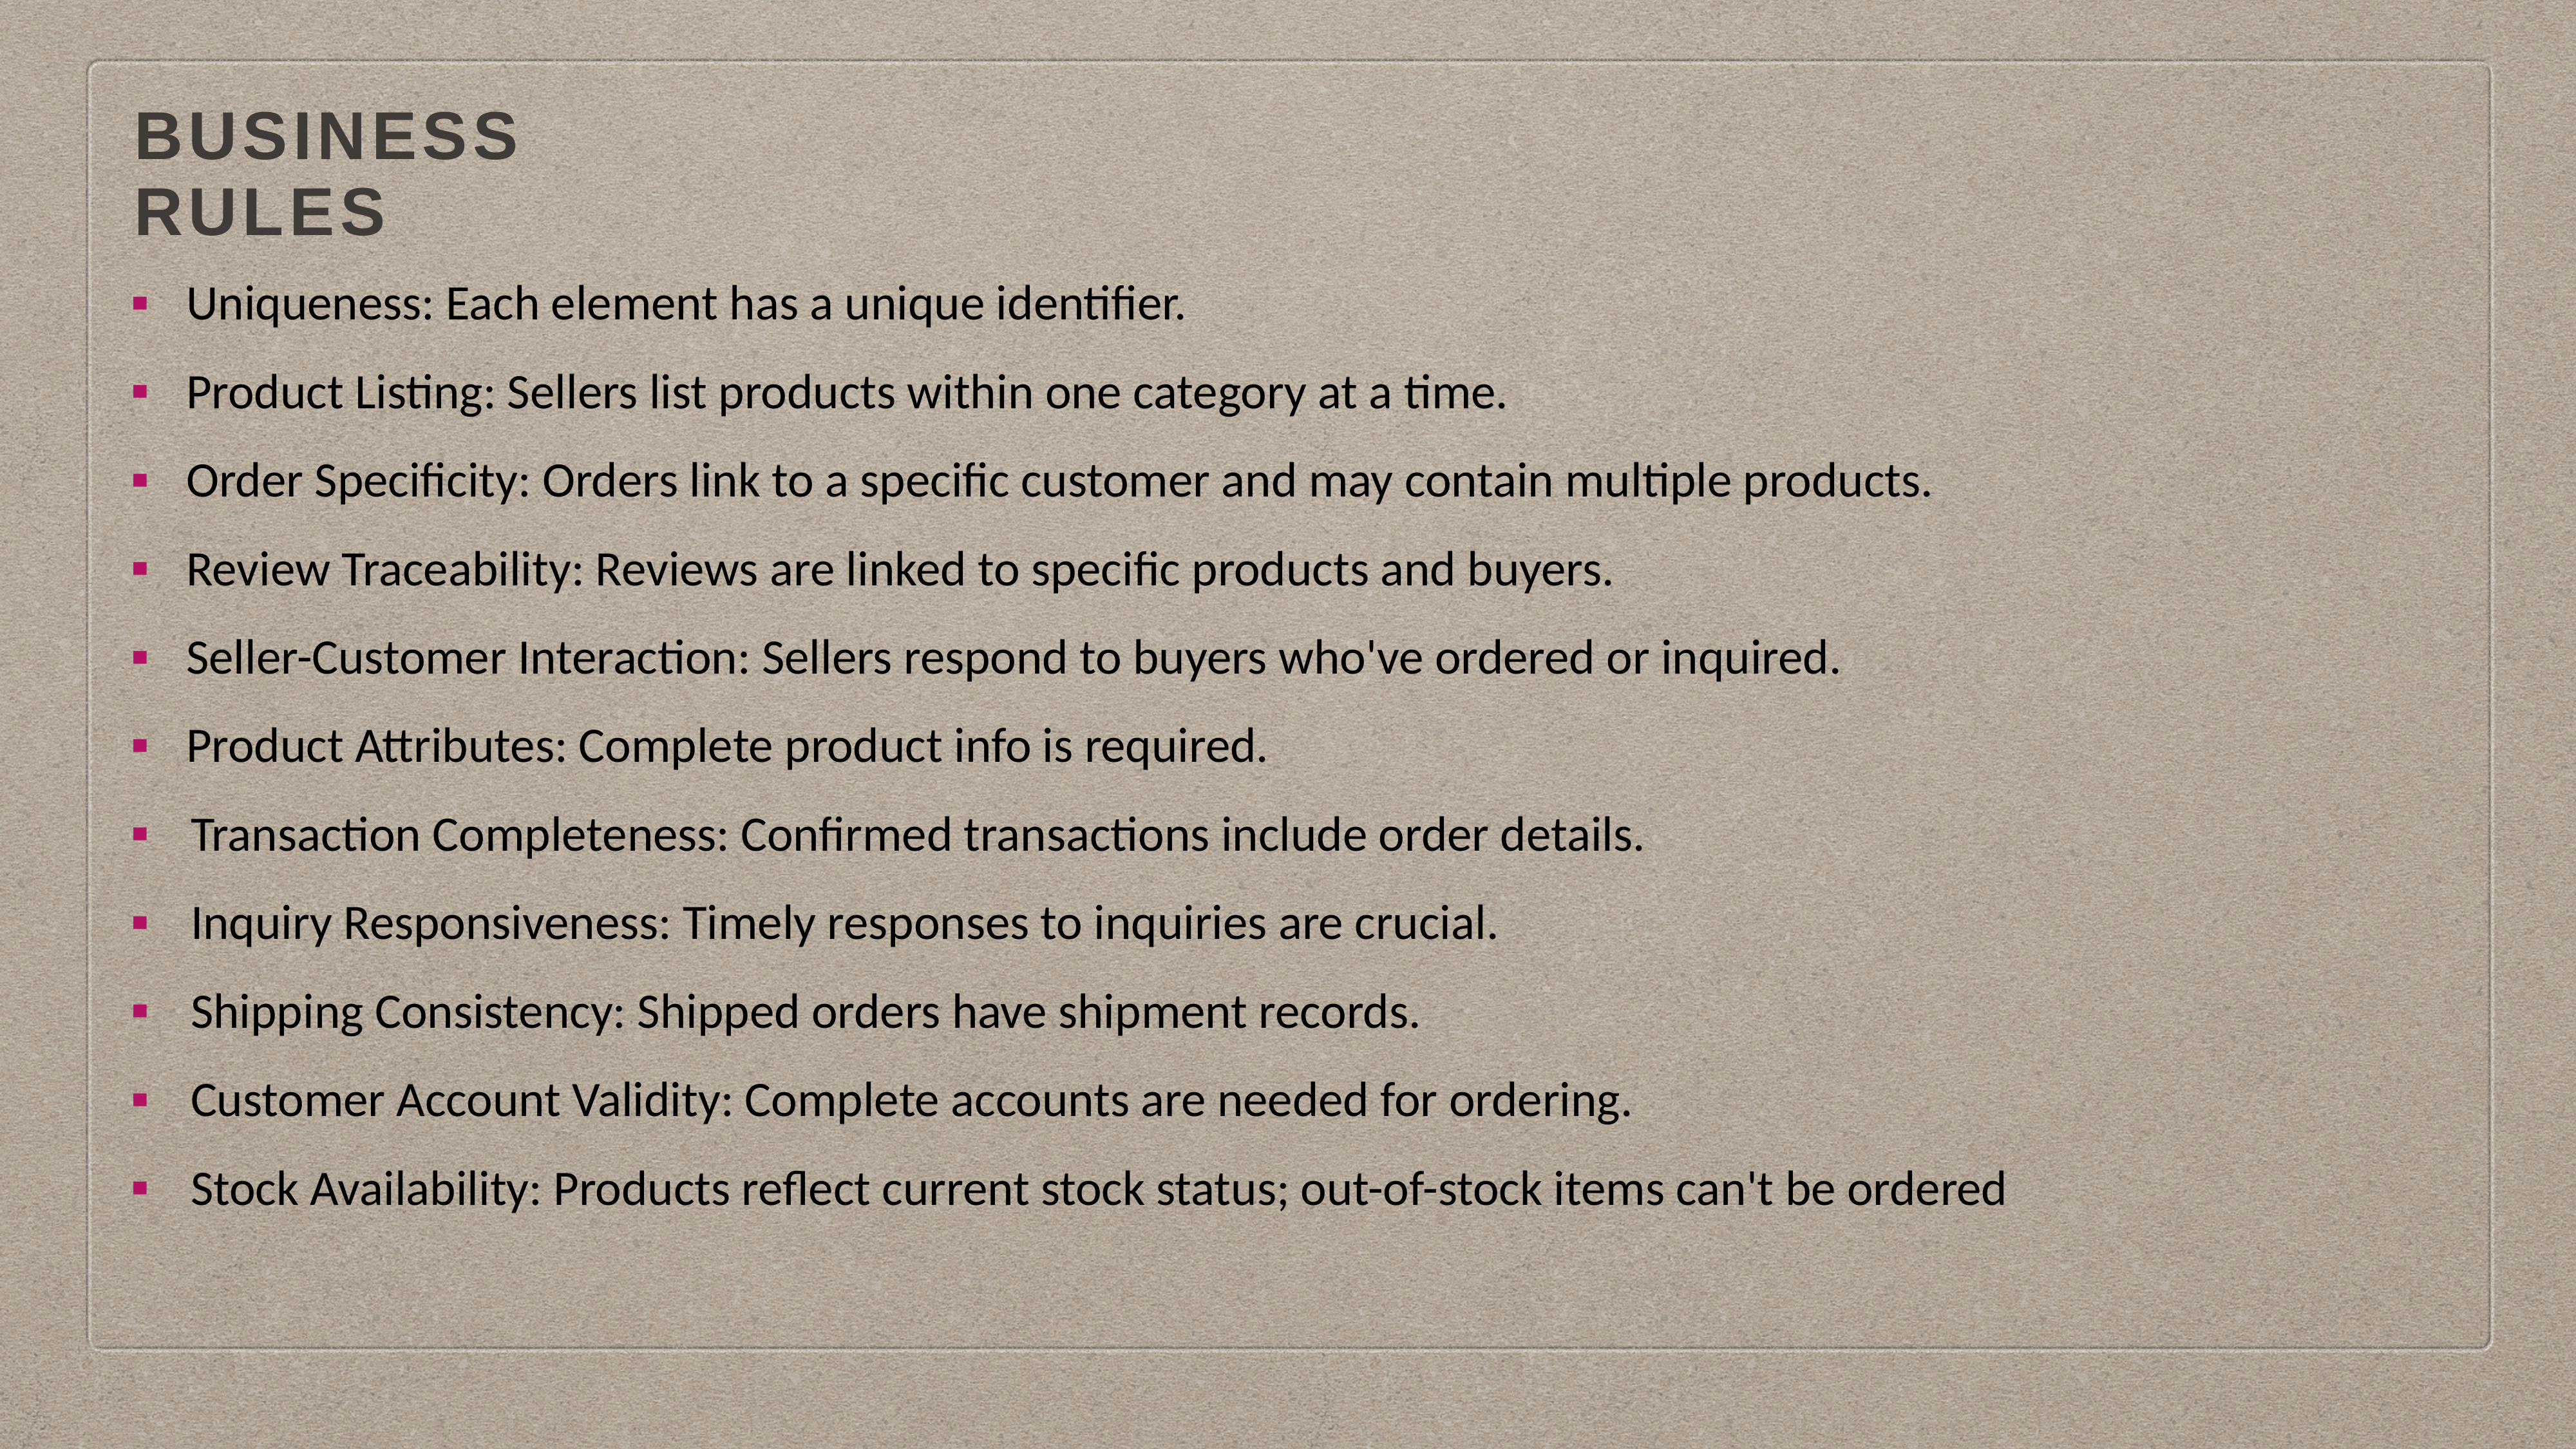

Business rules
Uniqueness: Each element has a unique identifier.
Product Listing: Sellers list products within one category at a time.
Order Specificity: Orders link to a specific customer and may contain multiple products.
Review Traceability: Reviews are linked to specific products and buyers.
Seller-Customer Interaction: Sellers respond to buyers who've ordered or inquired.
Product Attributes: Complete product info is required.
Transaction Completeness: Confirmed transactions include order details.
Inquiry Responsiveness: Timely responses to inquiries are crucial.
Shipping Consistency: Shipped orders have shipment records.
Customer Account Validity: Complete accounts are needed for ordering.
Stock Availability: Products reflect current stock status; out-of-stock items can't be ordered